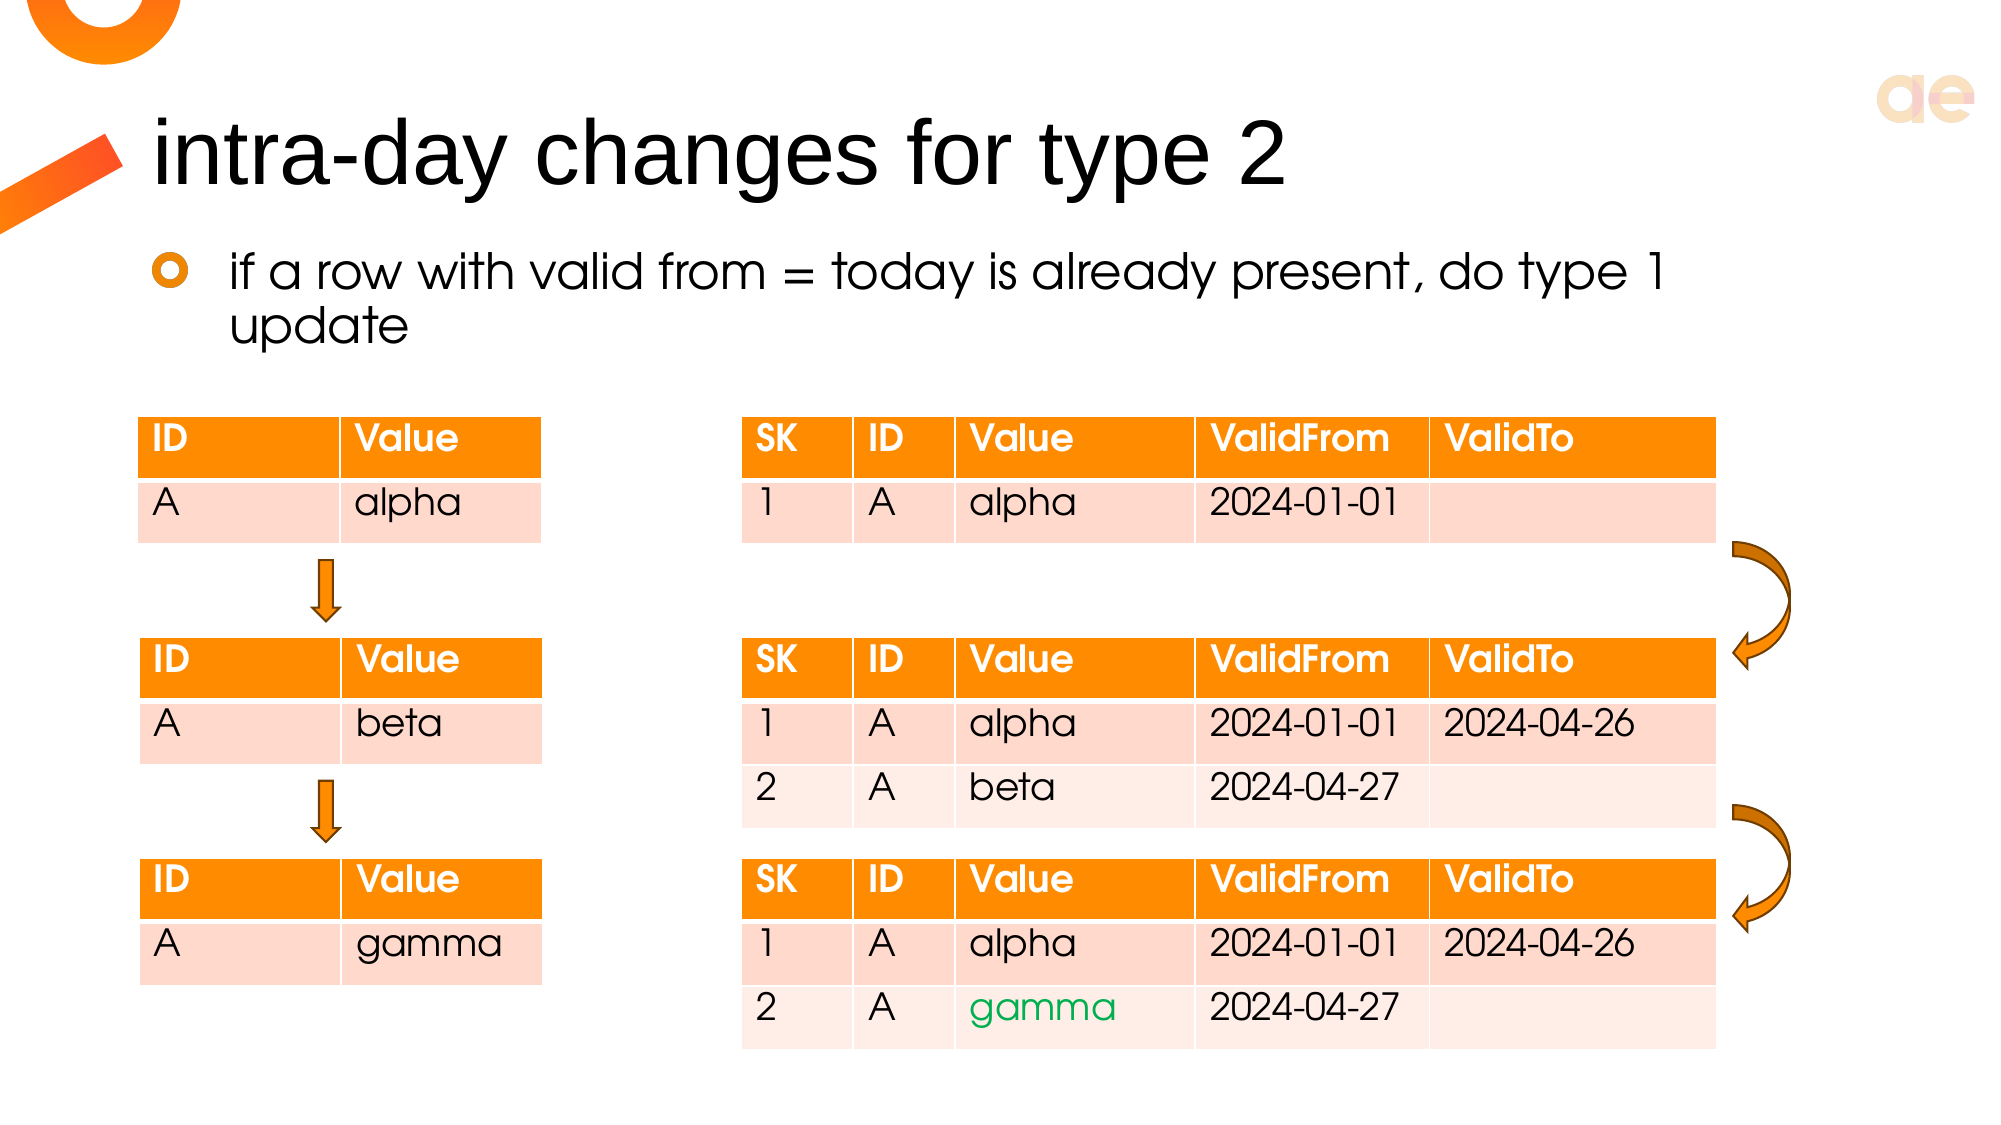

# intra-day changes for type 2
if a row with valid from = today is already present, do type 1 update

| ID | Value |
| --- | --- |
| A | alpha |
| SK | ID | Value | ValidFrom | ValidTo |
| --- | --- | --- | --- | --- |
| 1 | A | alpha | 2024-01-01 |  |

| ID | Value |
| --- | --- |
| A | beta |
| SK | ID | Value | ValidFrom | ValidTo |
| --- | --- | --- | --- | --- |
| 1 | A | alpha | 2024-01-01 | 2024-04-26 |
| 2 | A | beta | 2024-04-27 |  |

| ID | Value |
| --- | --- |
| A | gamma |
| SK | ID | Value | ValidFrom | ValidTo |
| --- | --- | --- | --- | --- |
| 1 | A | alpha | 2024-01-01 | 2024-04-26 |
| 2 | A | gamma | 2024-04-27 |  |